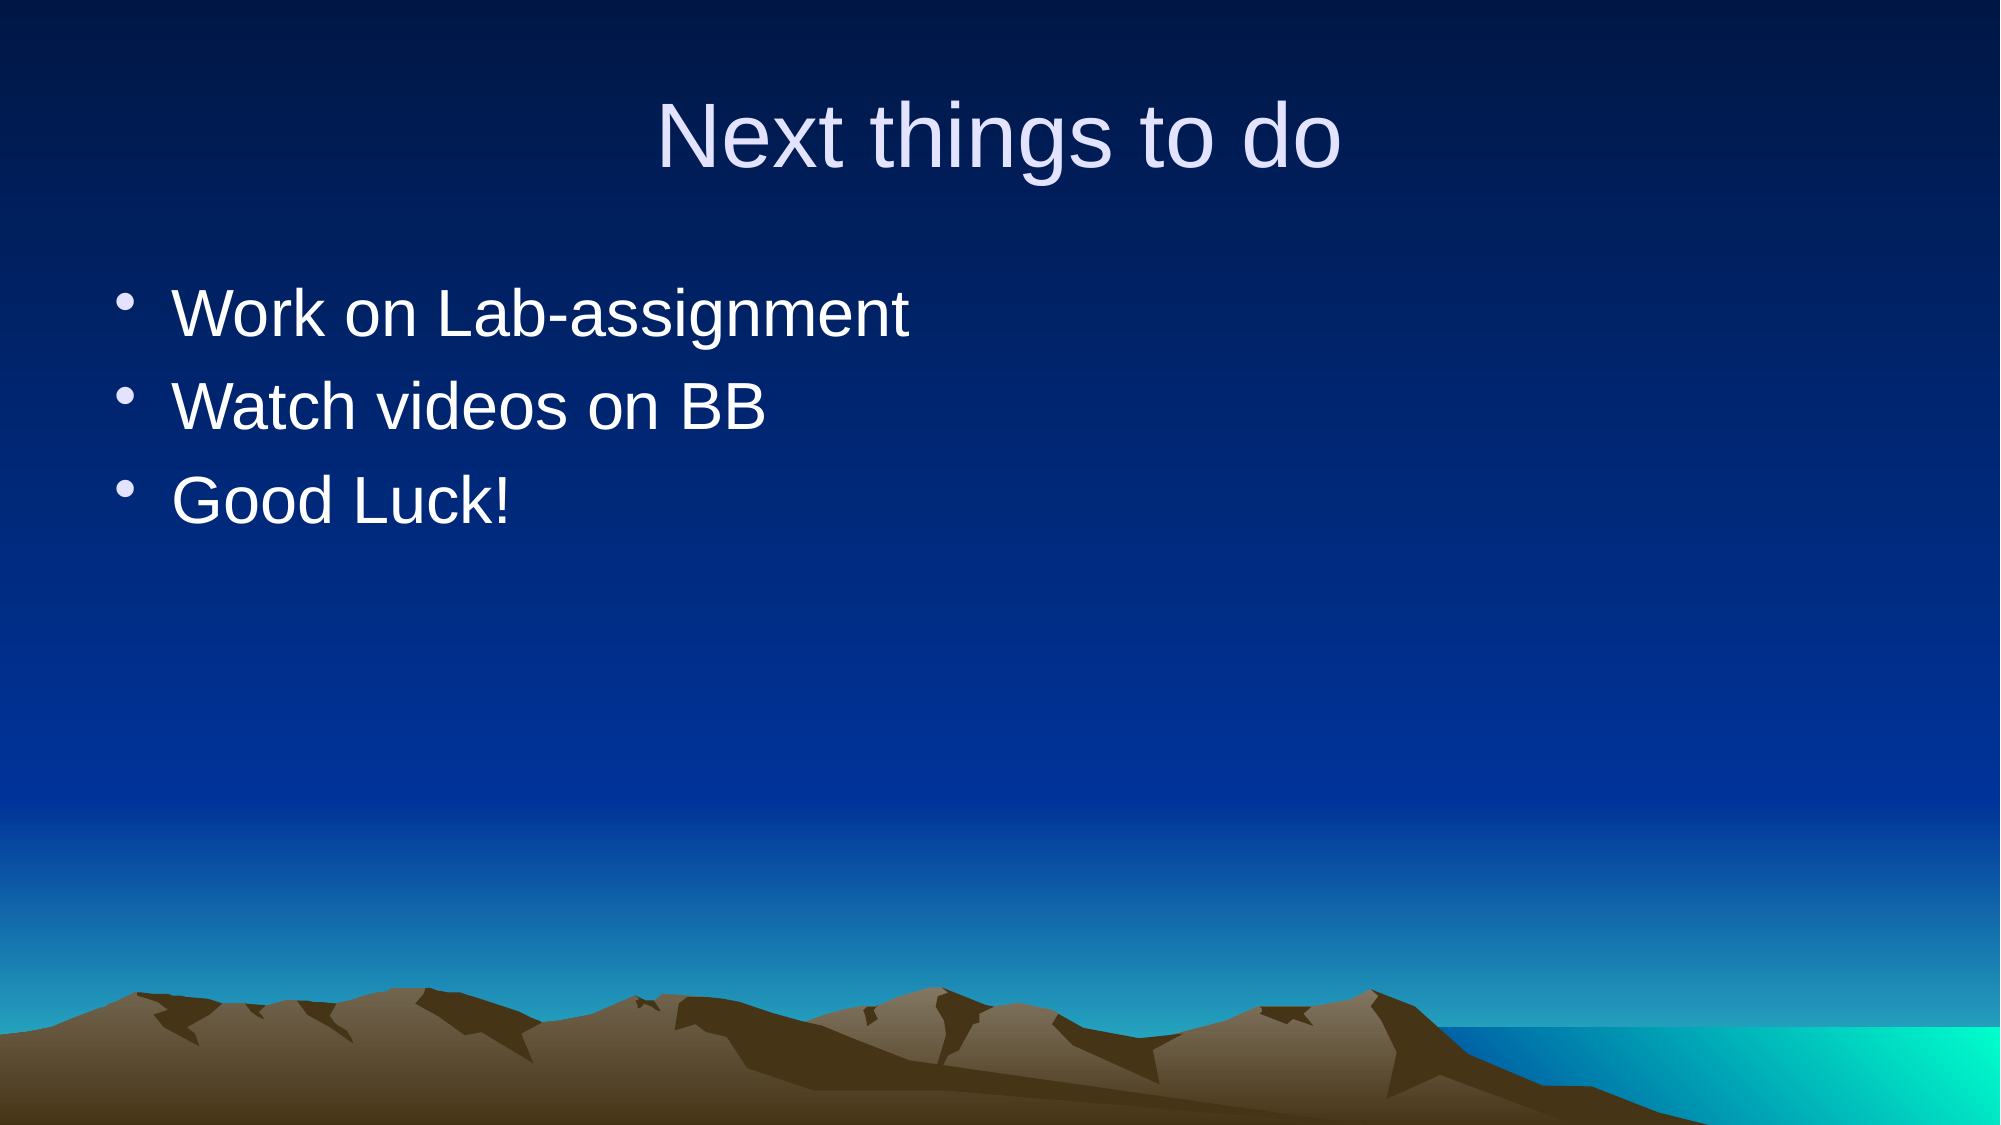

# Next things to do
Work on Lab-assignment
Watch videos on BB
Good Luck!